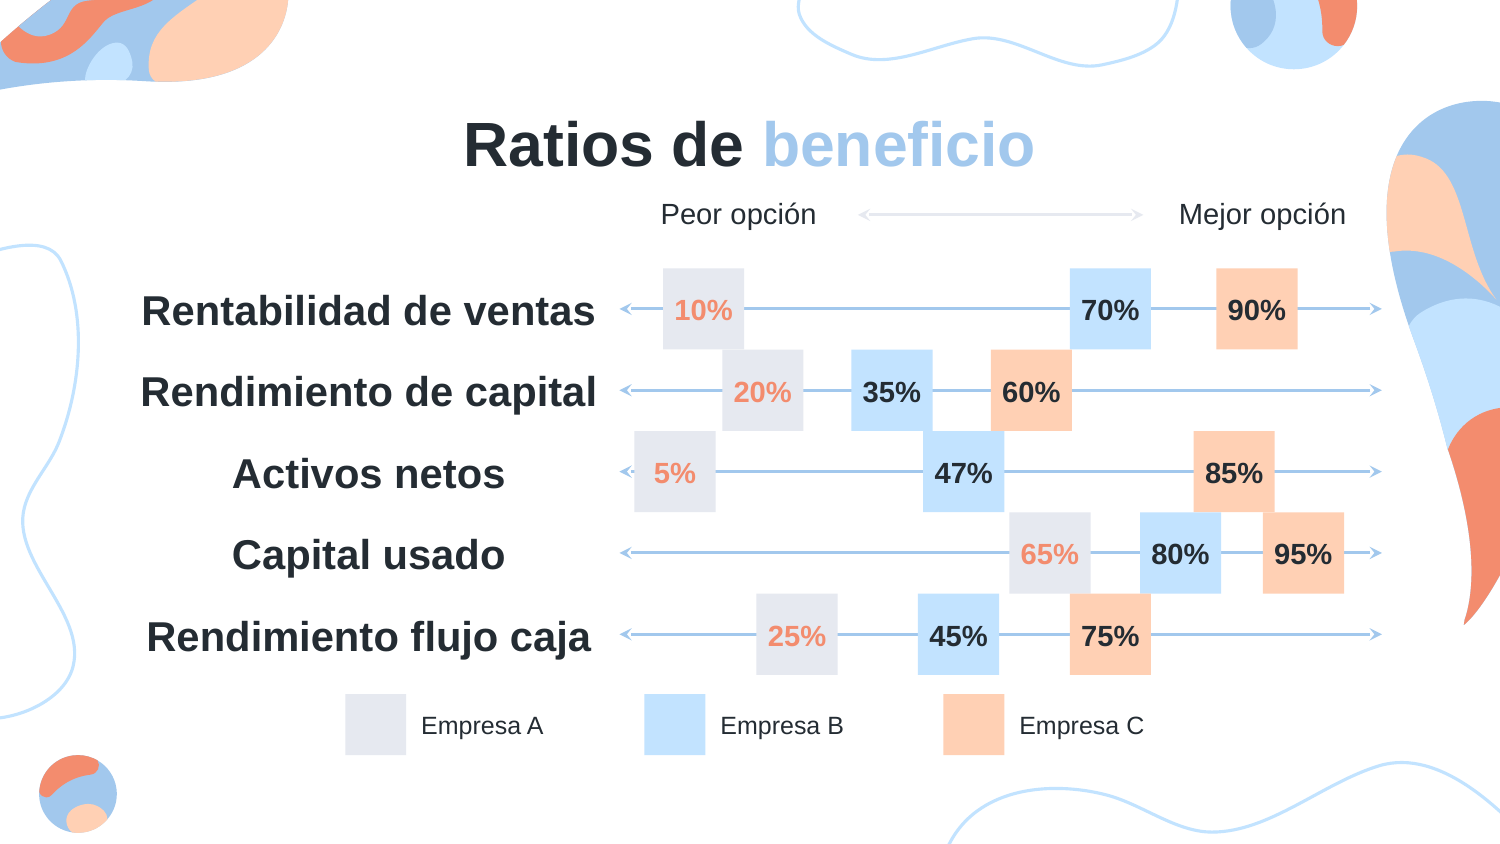

# Ratios de beneficio
Peor opción
Mejor opción
Rentabilidad de ventas
10%
70%
90%
Rendimiento de capital
20%
35%
60%
Activos netos
5%
47%
85%
Capital usado
80%
65%
95%
Rendimiento flujo caja
75%
25%
45%

Empresa A
Empresa B
Empresa C